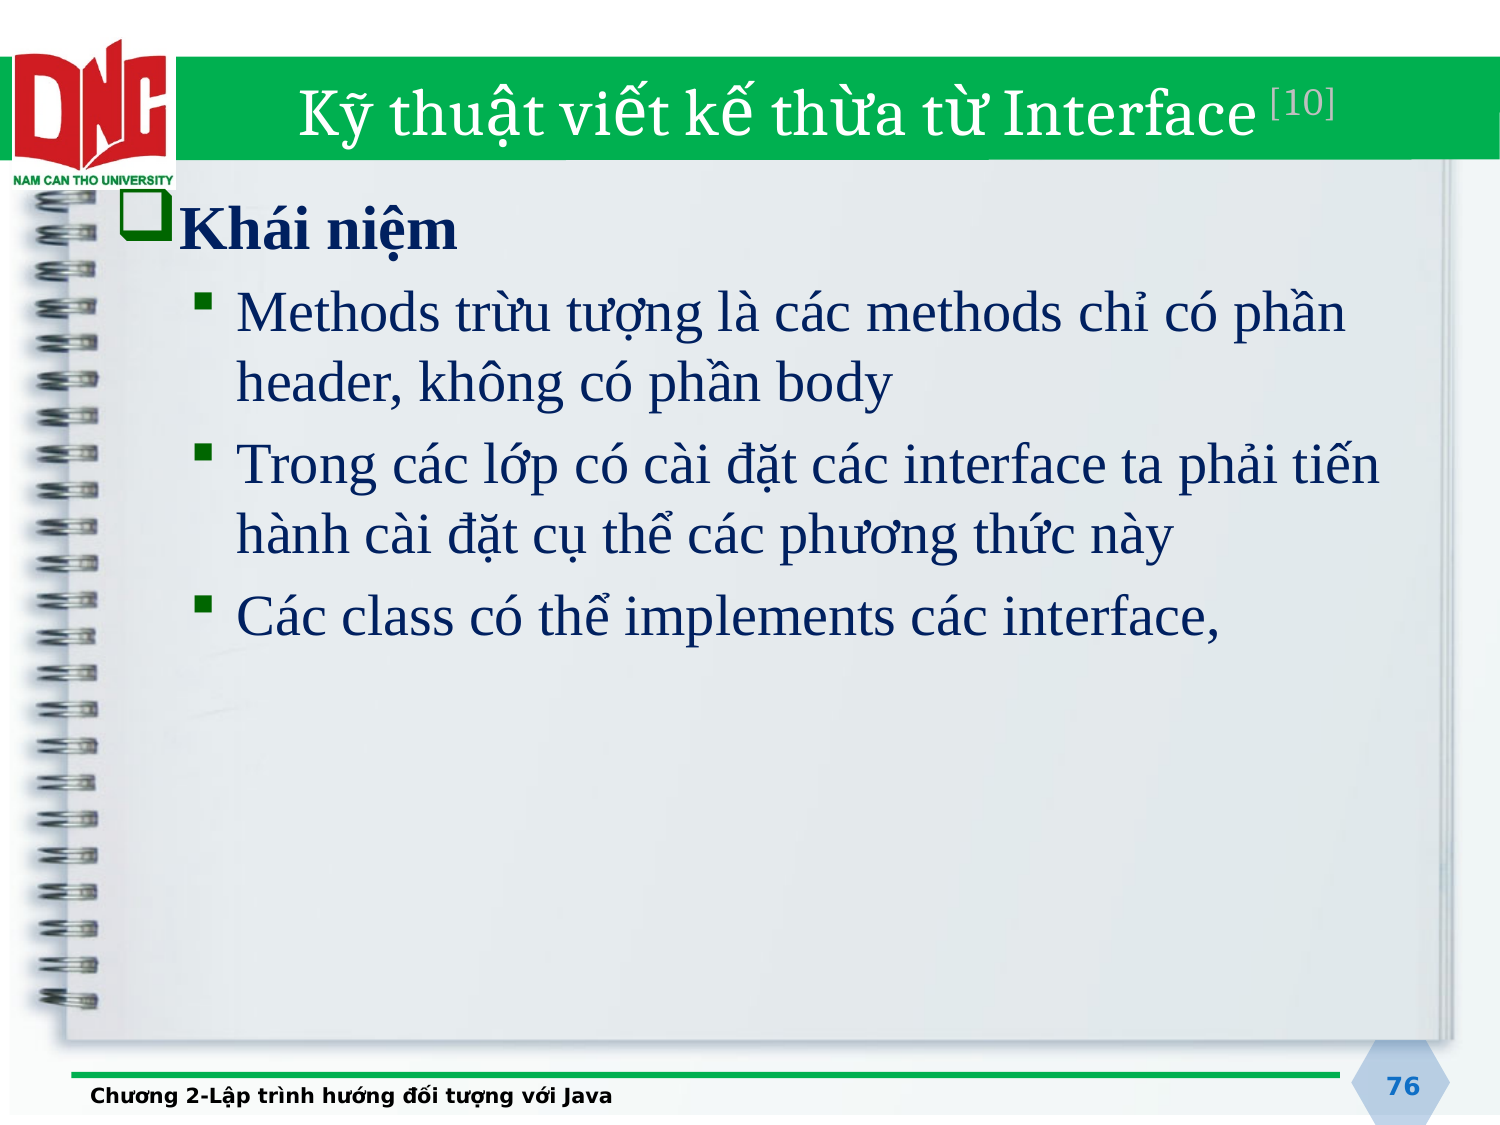

# Kỹ thuật viết kế thừa từ Interface [10]
Khái niệm
Methods trừu tượng là các methods chỉ có phần header, không có phần body
Trong các lớp có cài đặt các interface ta phải tiến hành cài đặt cụ thể các phương thức này
Các class có thể implements các interface,
76
Chương 2-Lập trình hướng đối tượng với Java